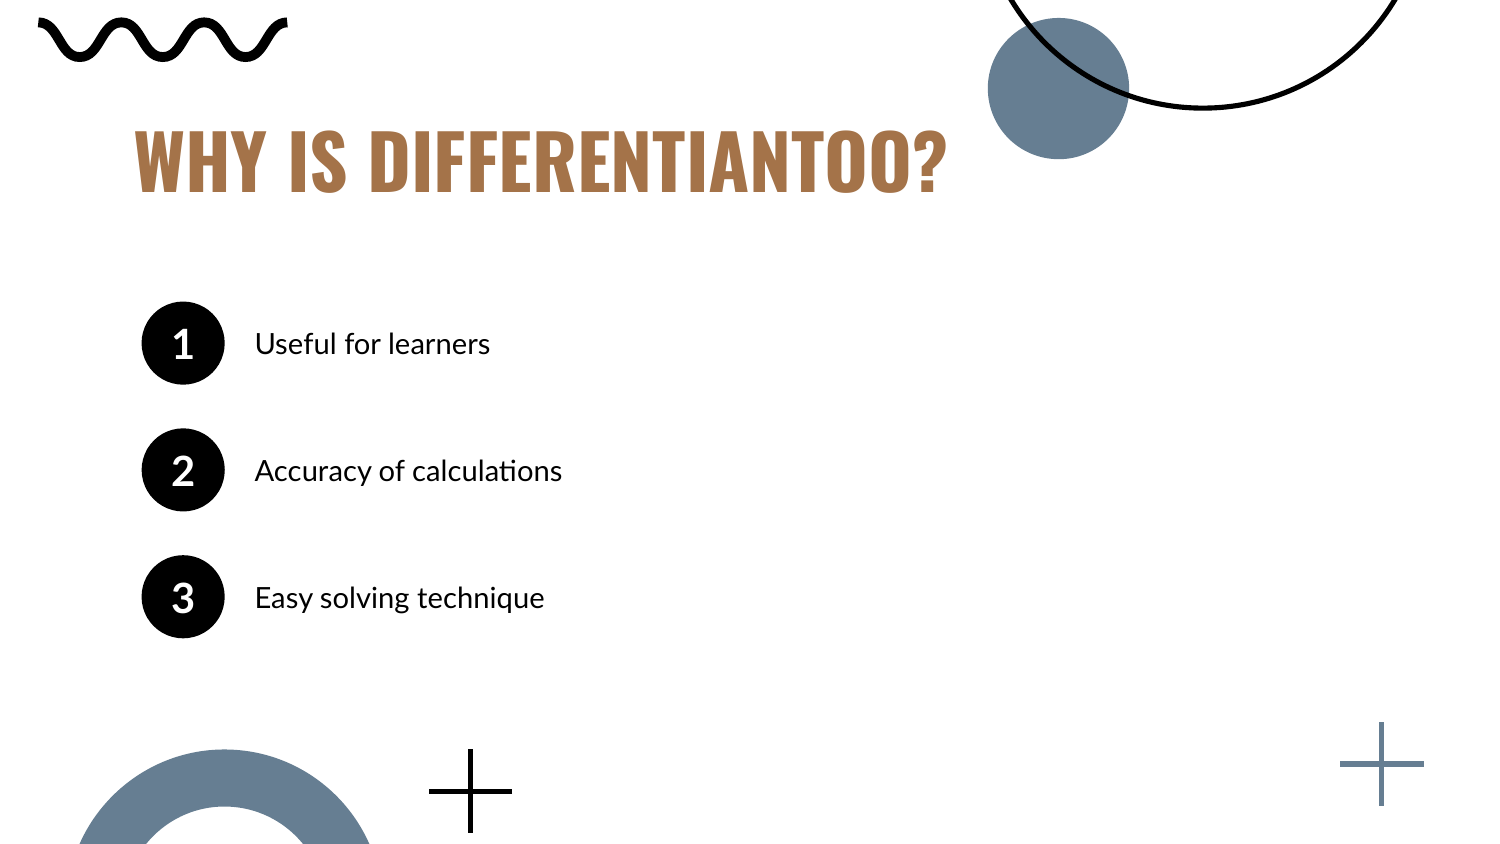

# WHY IS DIFFERENTIANTOO?
1
Useful for learners
2
Accuracy of calculations
3
Easy solving technique